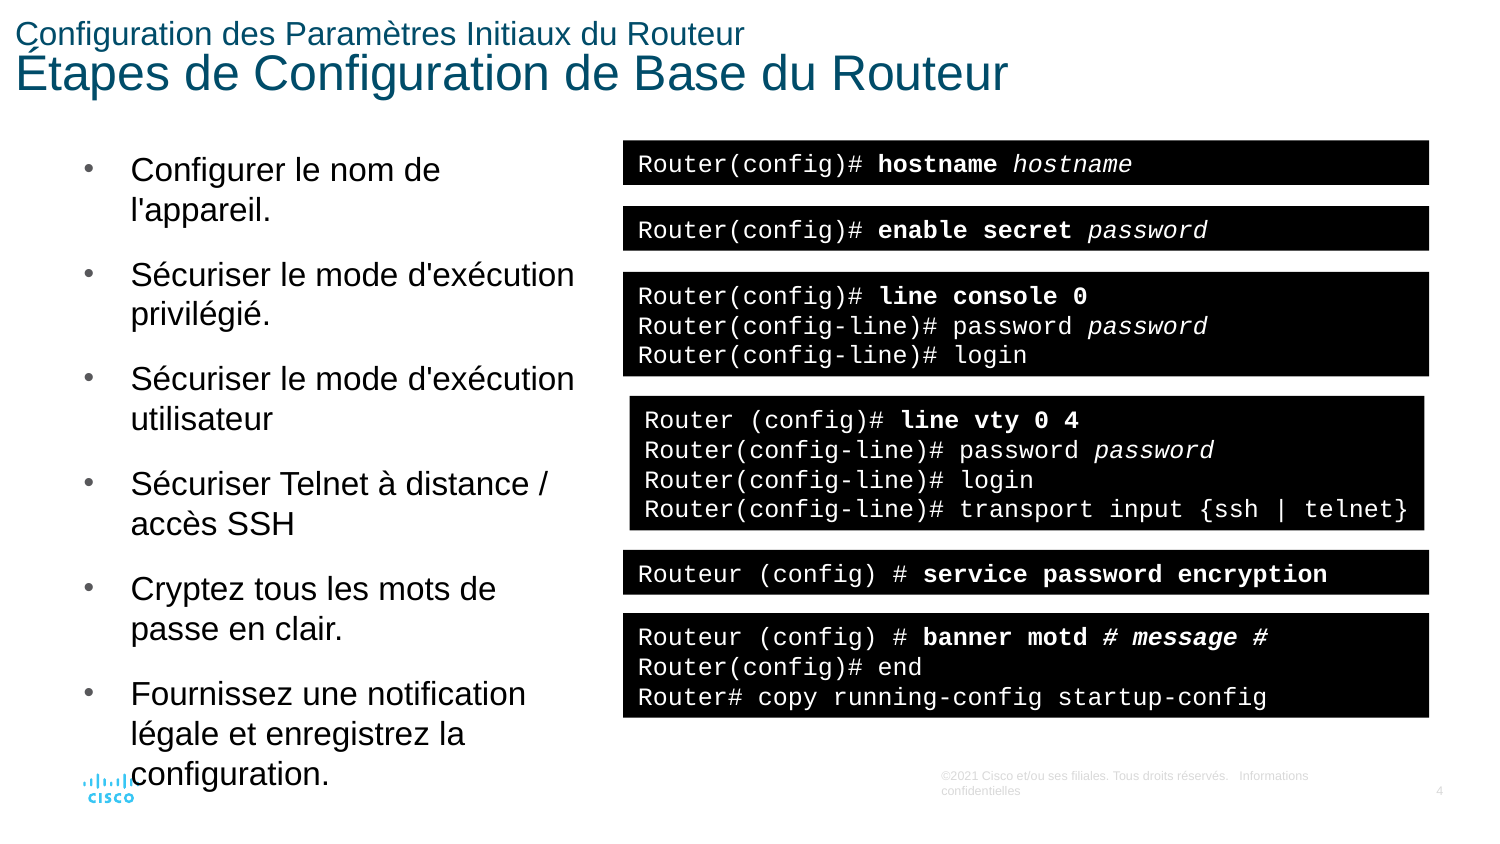

# Configuration des Paramètres Initiaux du Routeur Étapes de Configuration de Base du Routeur
Configurer le nom de l'appareil.
Sécuriser le mode d'exécution privilégié.
Sécuriser le mode d'exécution utilisateur
Sécuriser Telnet à distance / accès SSH
Cryptez tous les mots de passe en clair.
Fournissez une notification légale et enregistrez la configuration.
Router(config)# hostname hostname
Router(config)# enable secret password
Router(config)# line console 0
Router(config-line)# password password
Router(config-line)# login
Router (config)# line vty 0 4
Router(config-line)# password password
Router(config-line)# login
Router(config-line)# transport input {ssh | telnet}
Routeur (config) # service password encryption
Routeur (config) # banner motd # message #
Router(config)# end
Router# copy running-config startup-config